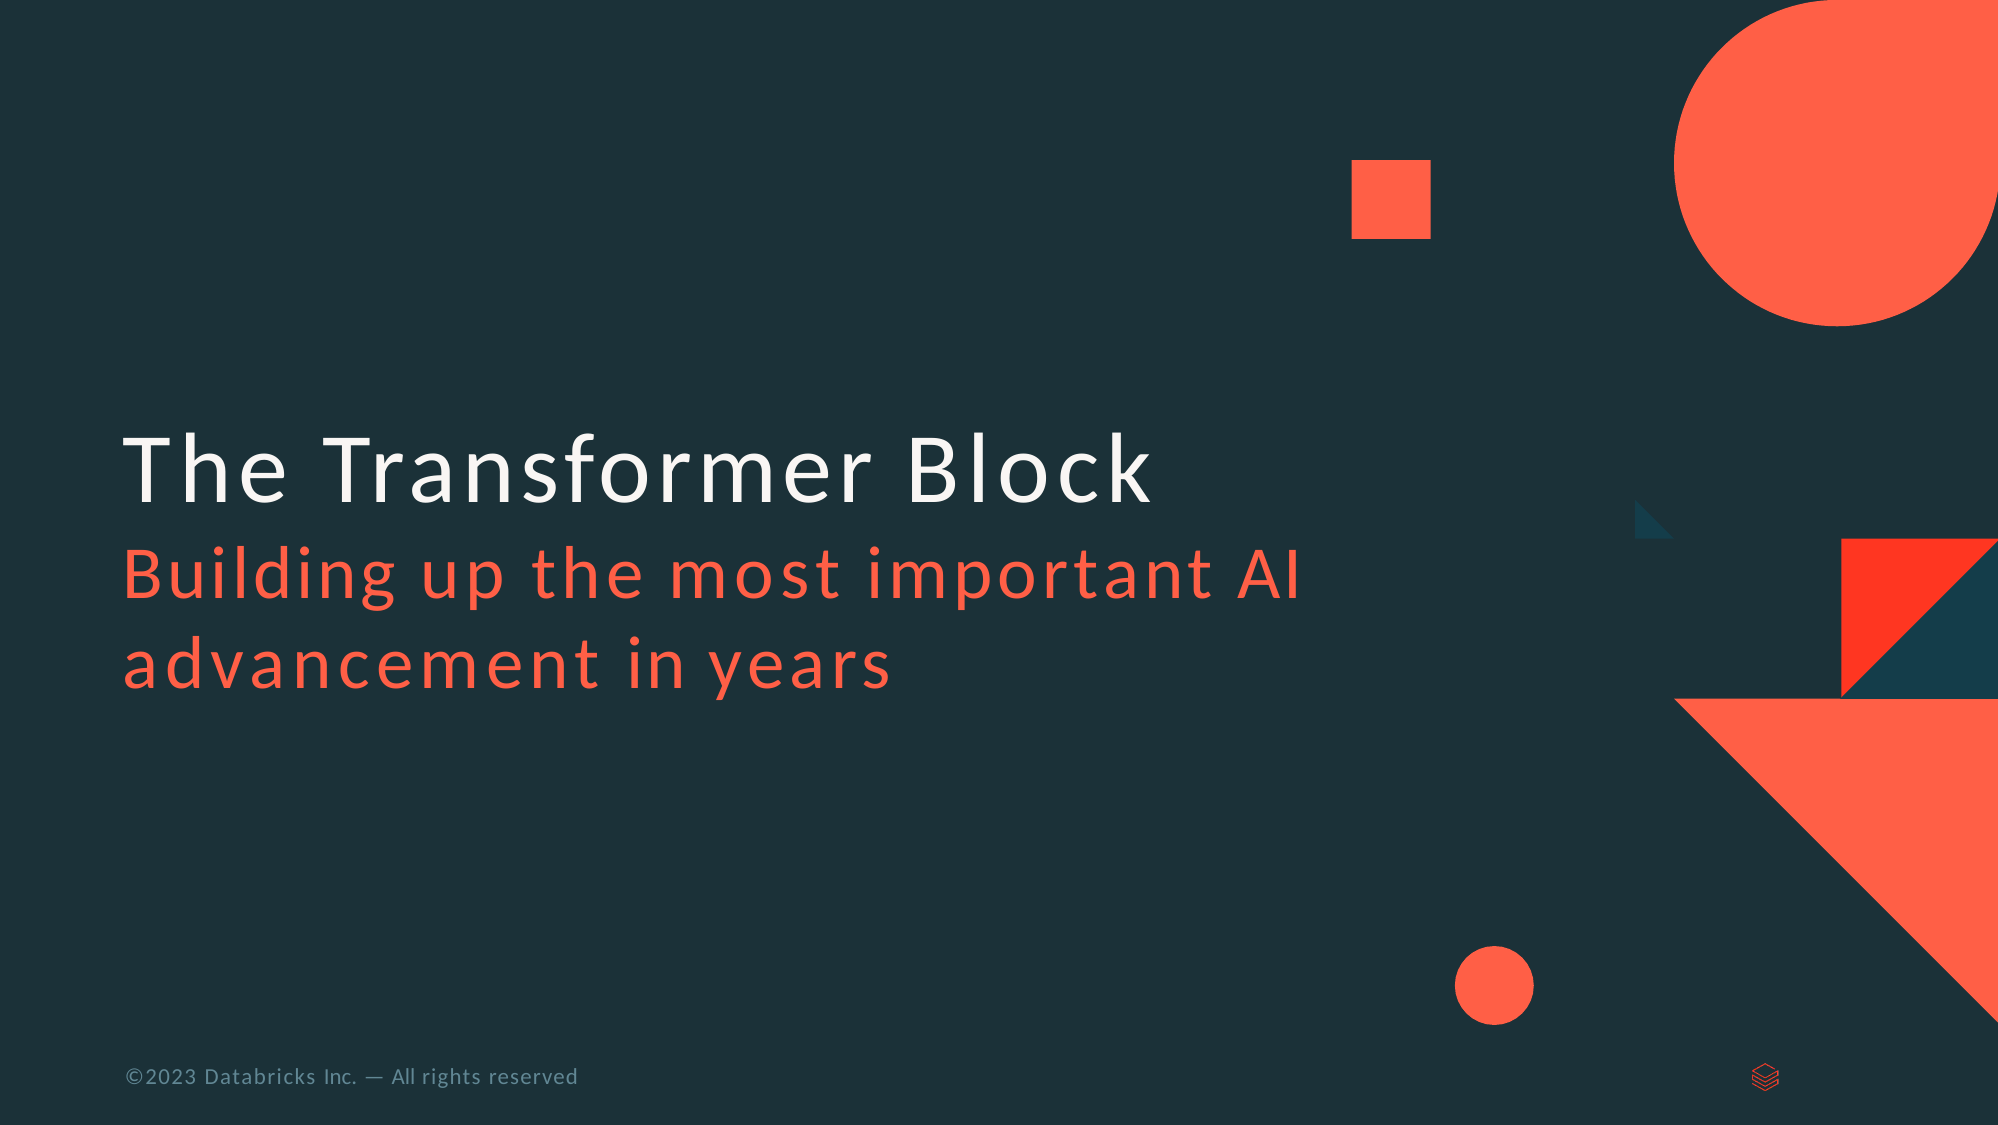

# The Transformer Block
Building up the most important AI advancement in years

©2023 Databricks Inc. — All rights reserved